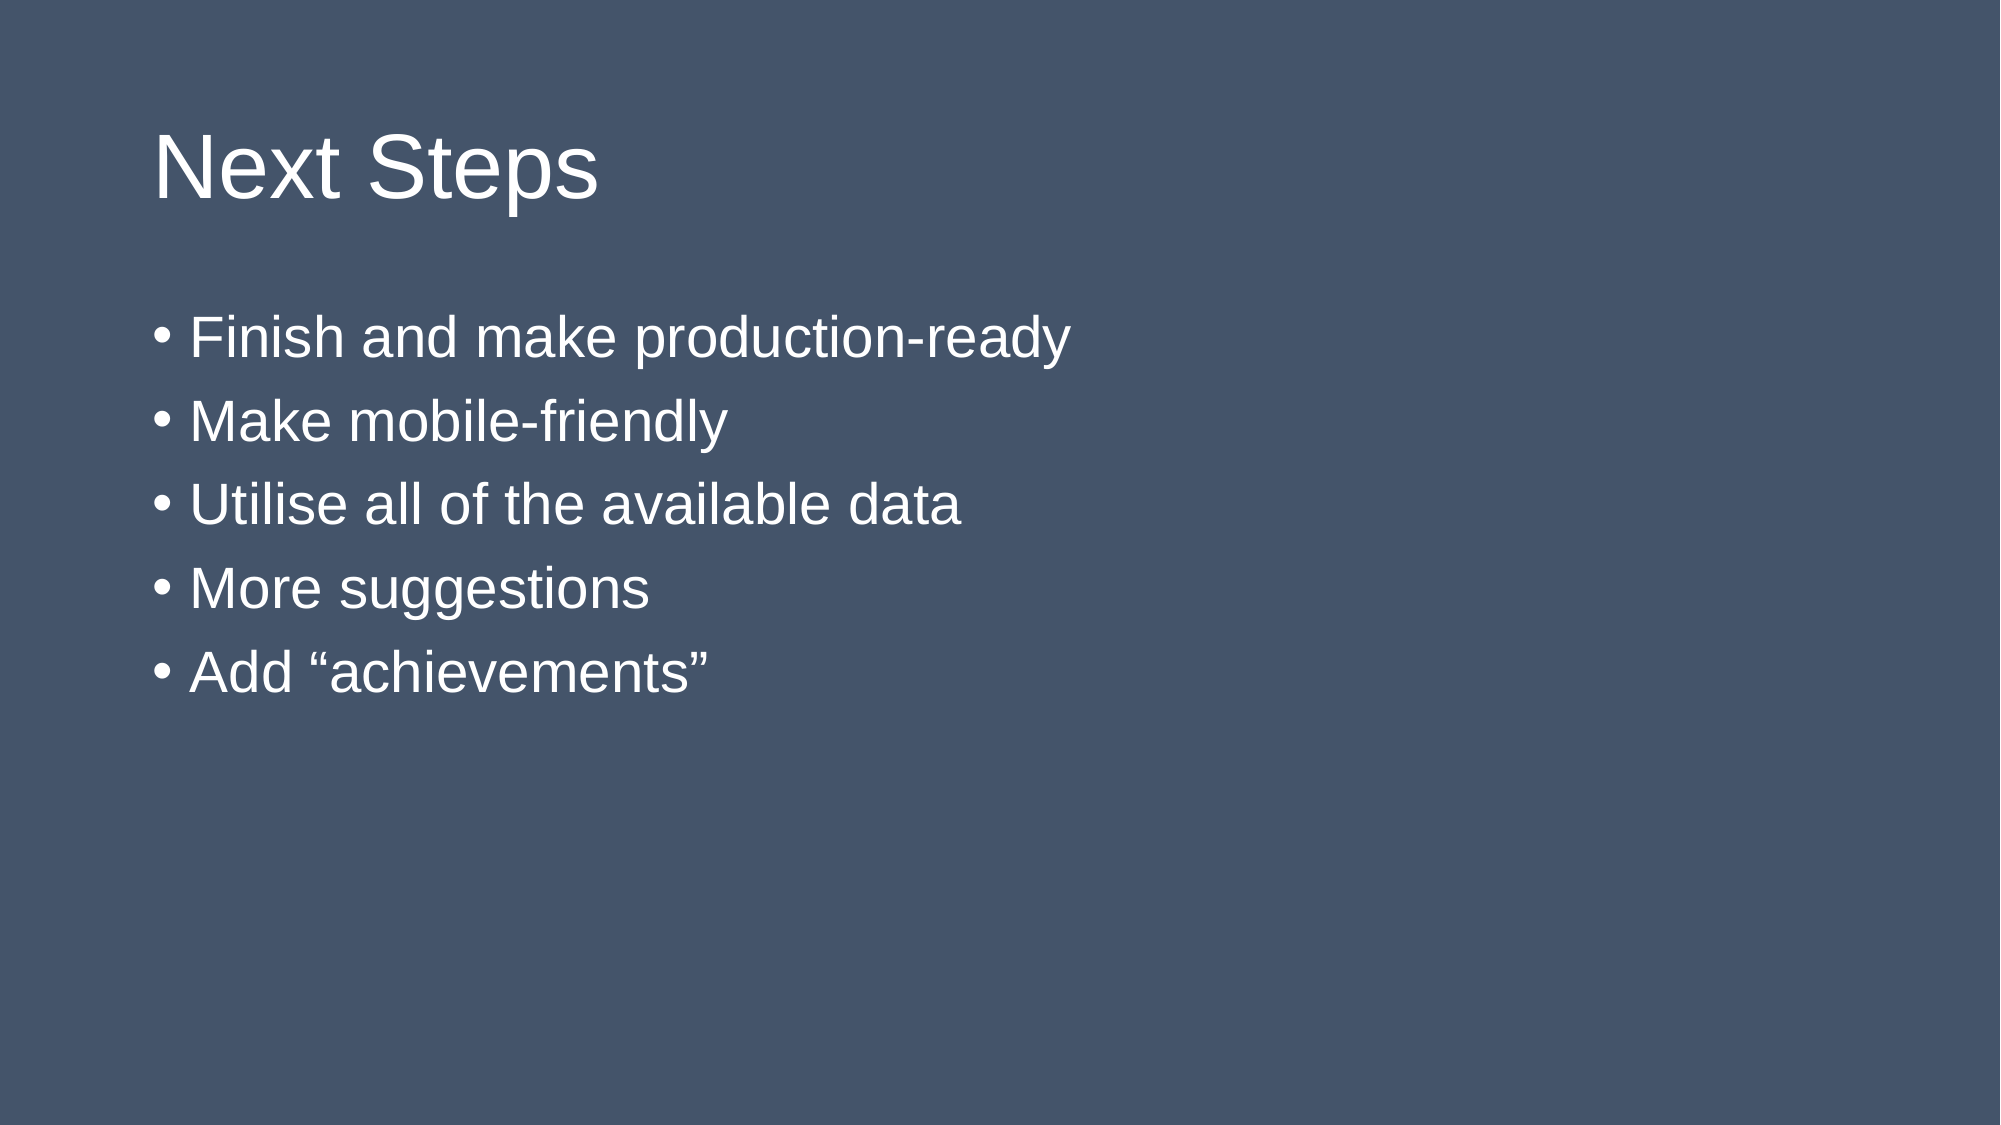

# Next Steps
Finish and make production-ready
Make mobile-friendly
Utilise all of the available data
More suggestions
Add “achievements”